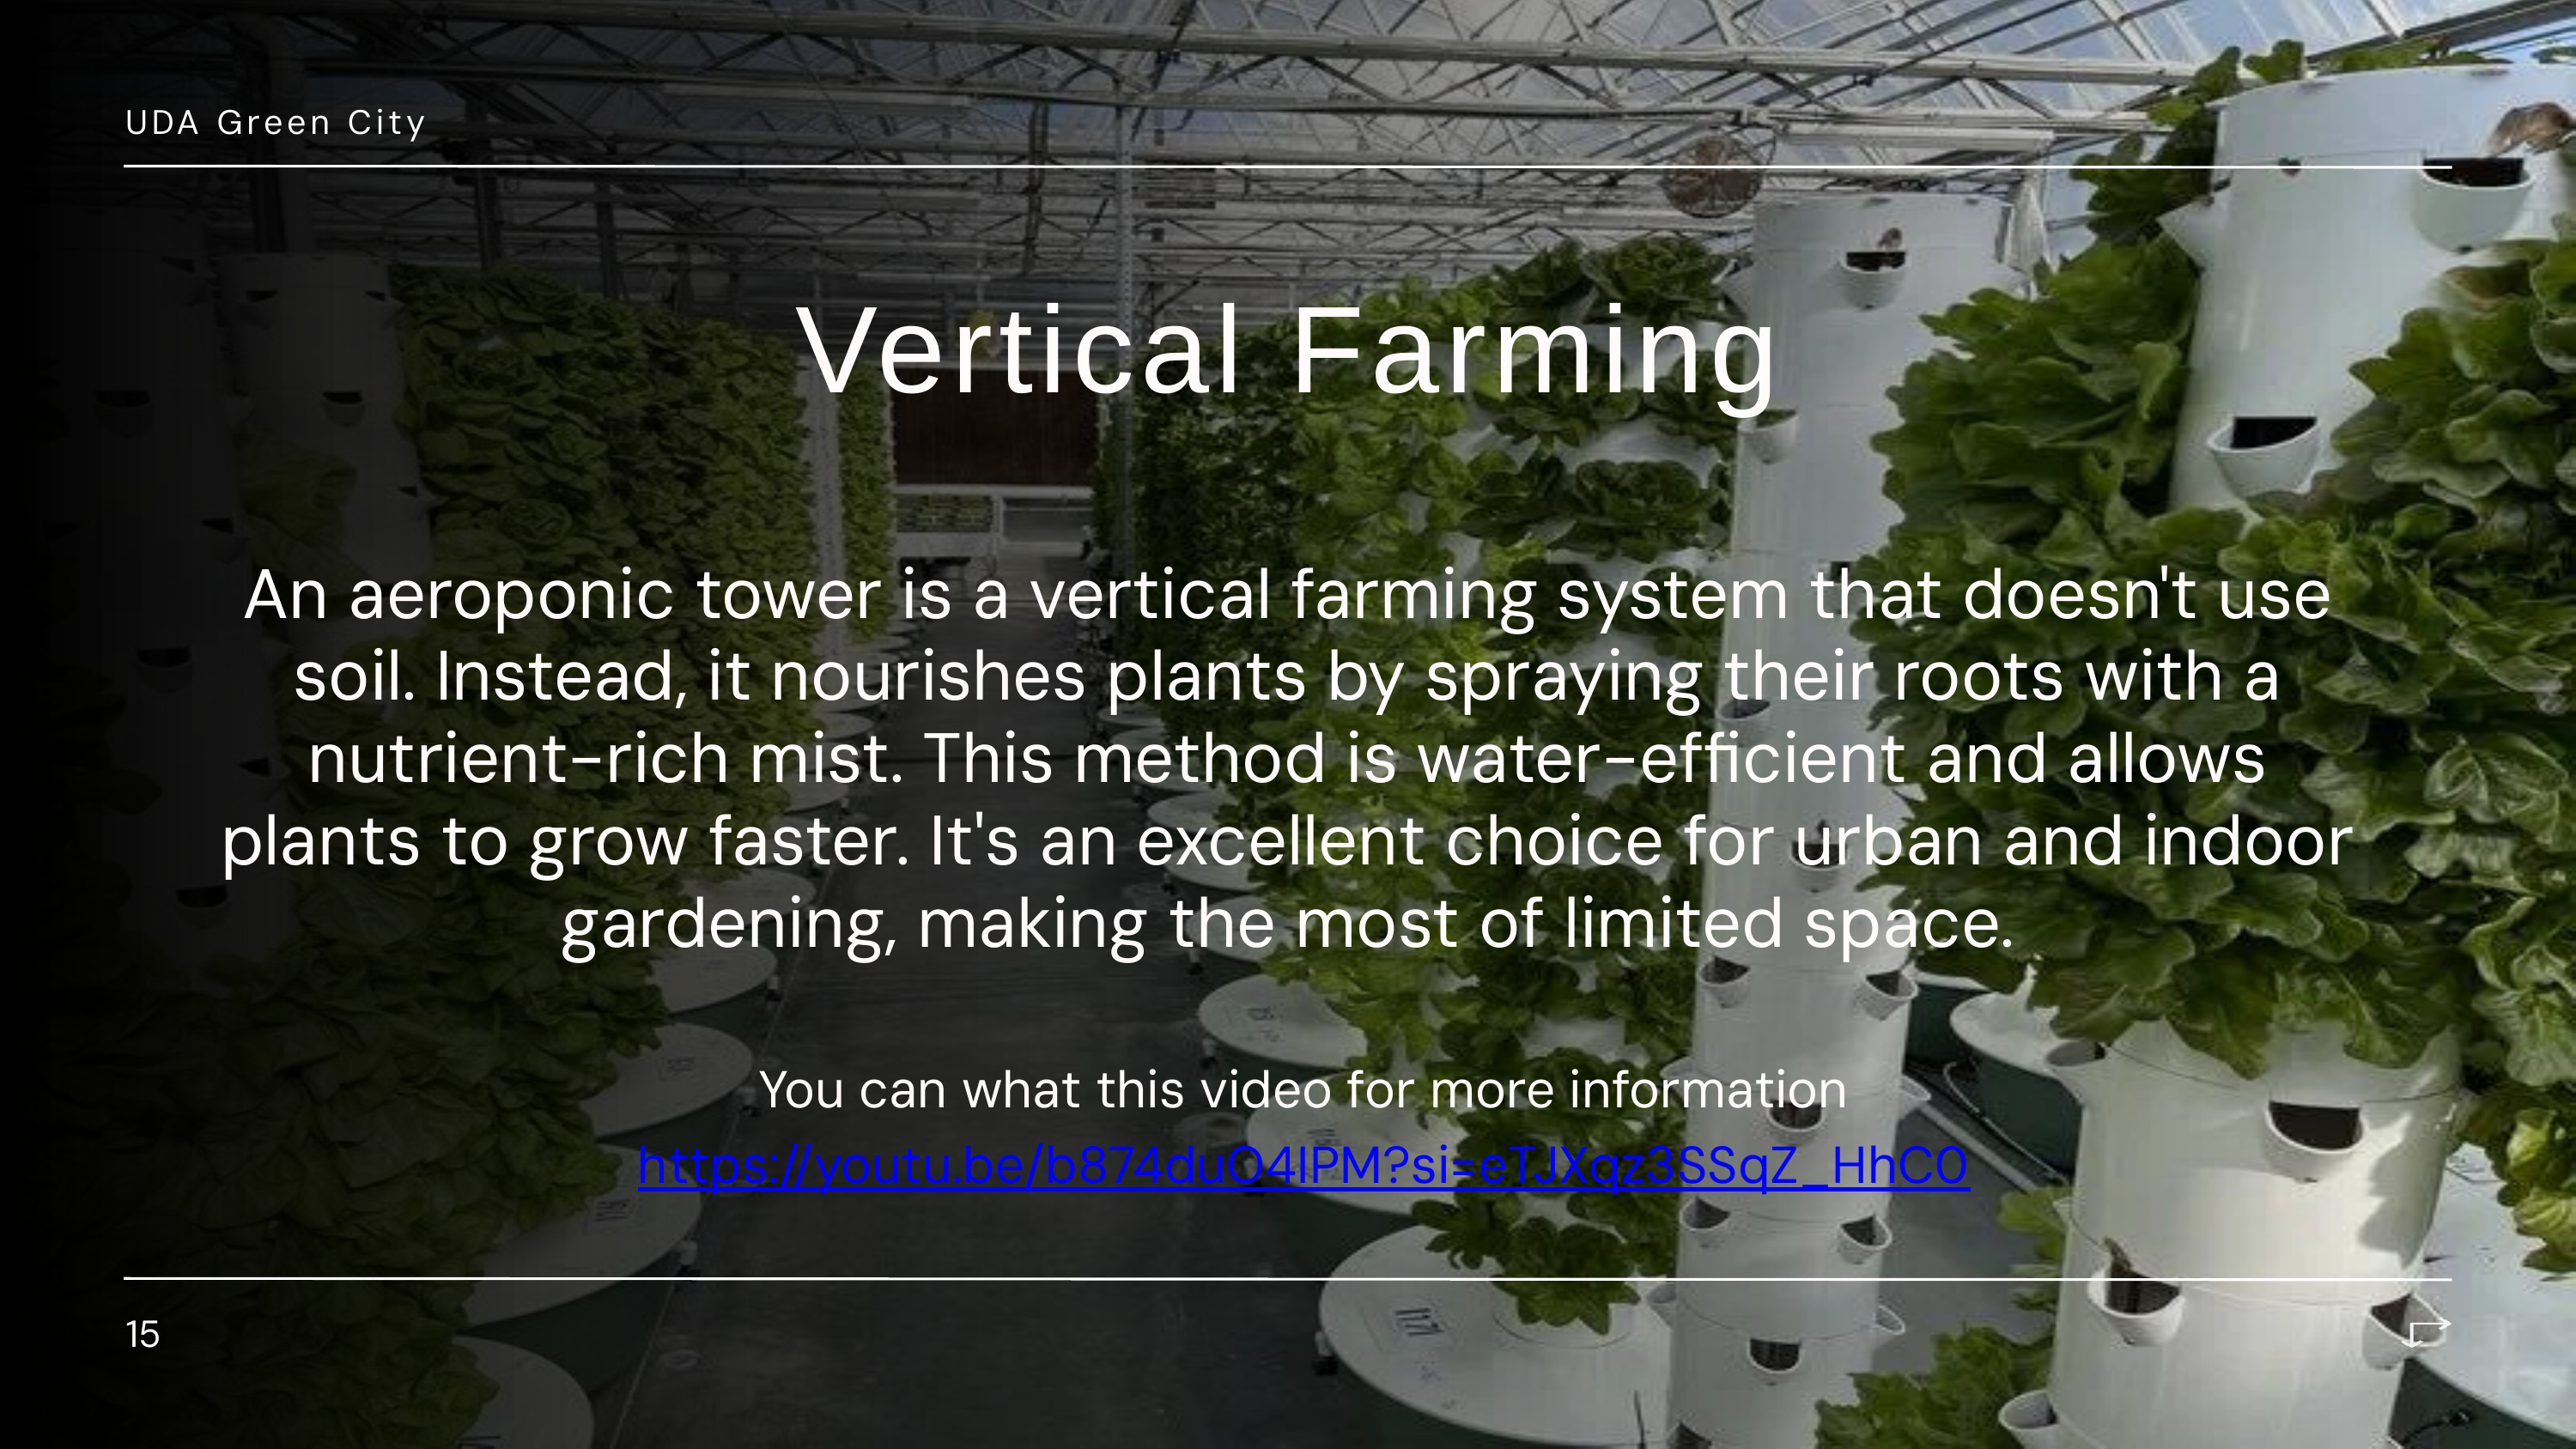

UDA Green City

Vertical Farming
An aeroponic tower is a vertical farming system that doesn't use soil. Instead, it nourishes plants by spraying their roots with a nutrient-rich mist. This method is water-efficient and allows plants to grow faster. It's an excellent choice for urban and indoor gardening, making the most of limited space.

You can what this video for more information
https://youtu.be/b874duO4IPM?si=eTJXqz3SSqZ_HhC0

15